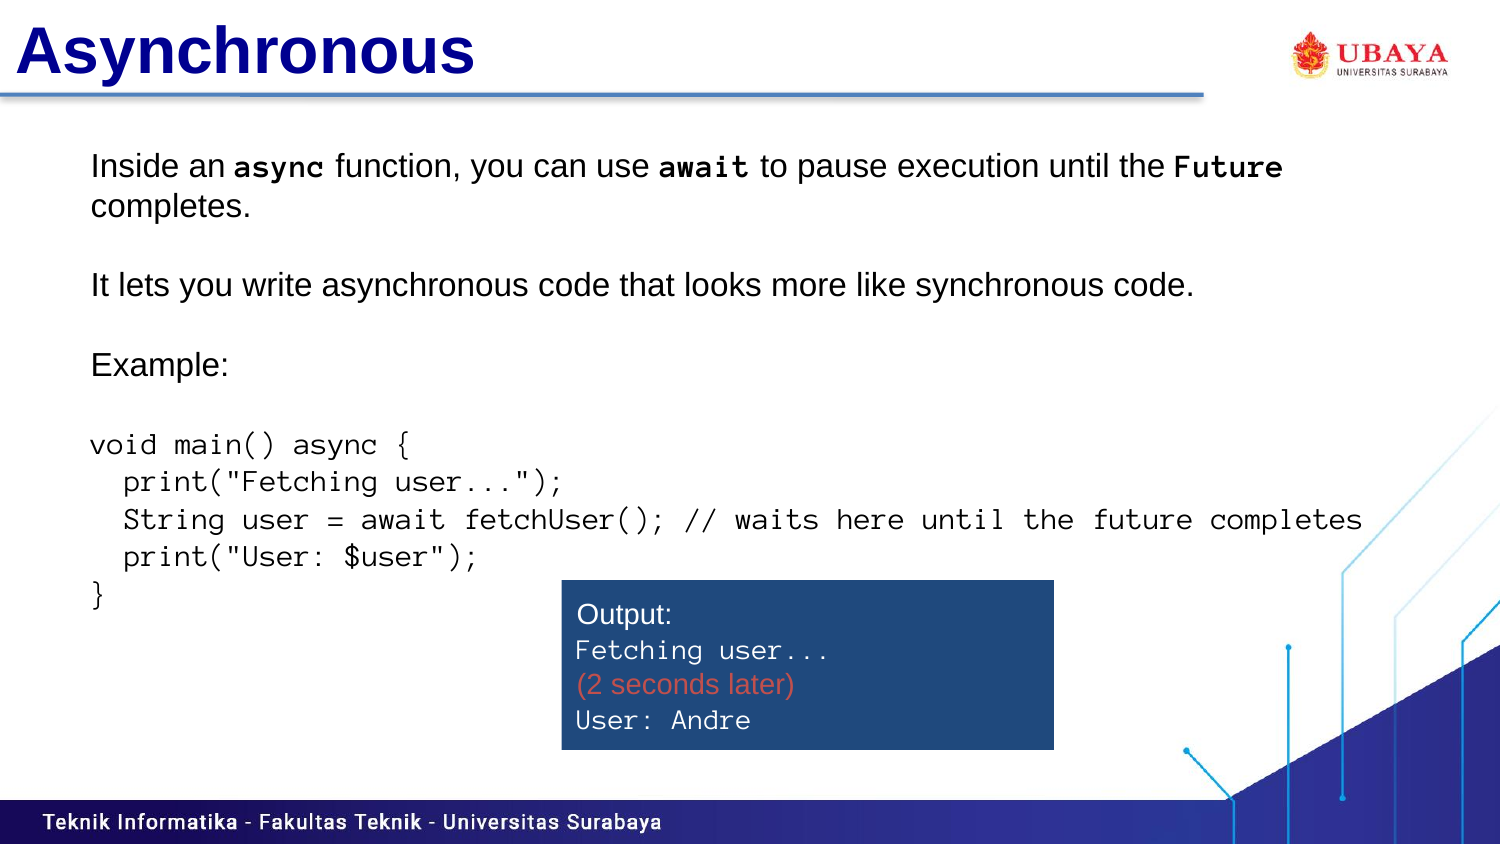

# Asynchronous

Inside an async function, you can use await to pause execution until the Future completes.

It lets you write asynchronous code that looks more like synchronous code.

Example:

void main() async {
  print("Fetching user...");
  String user = await fetchUser(); // waits here until the future completes
  print("User: $user");
}

Output:
Fetching user...
(2 seconds later)
User: Andre